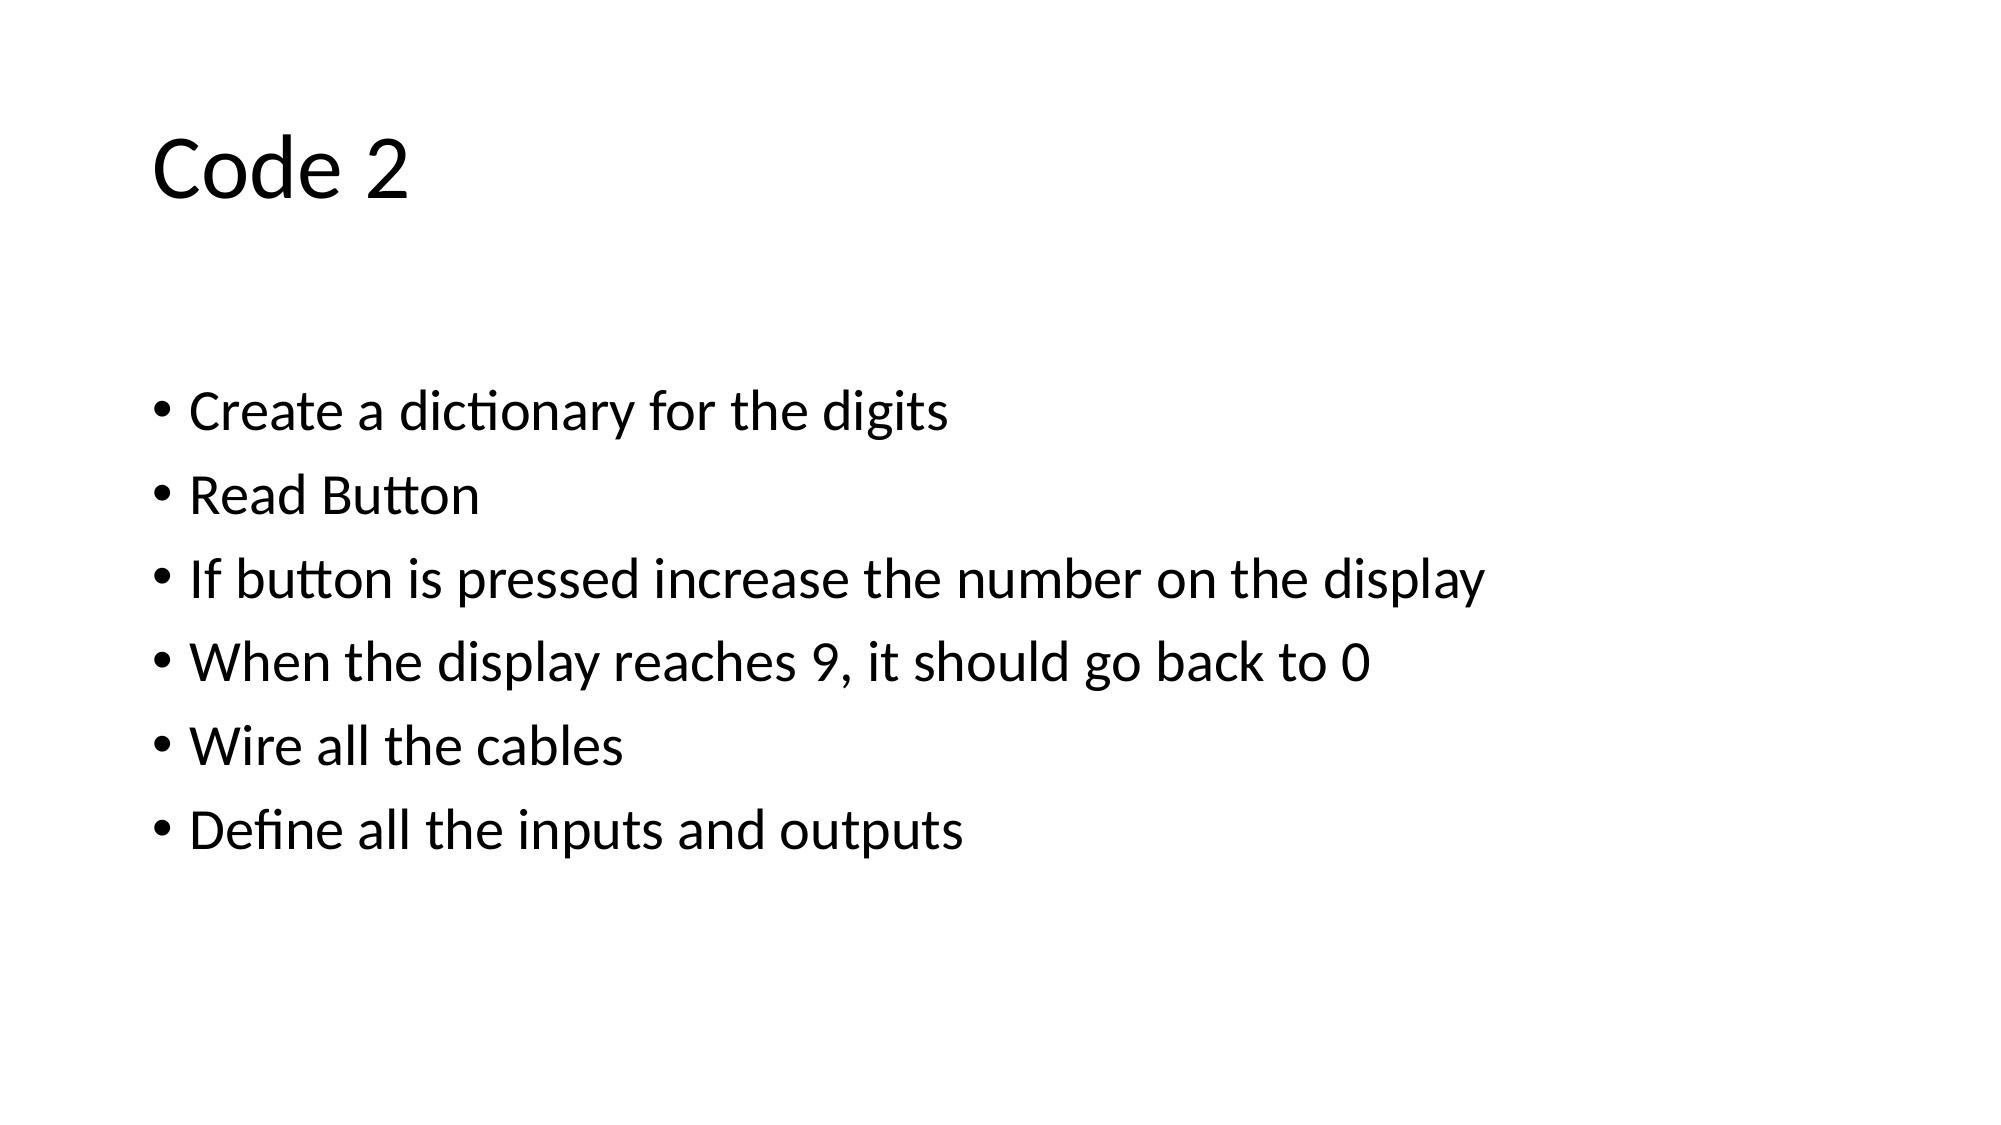

# Code 2
Create a dictionary for the digits
Read Button
If button is pressed increase the number on the display
When the display reaches 9, it should go back to 0
Wire all the cables
Define all the inputs and outputs